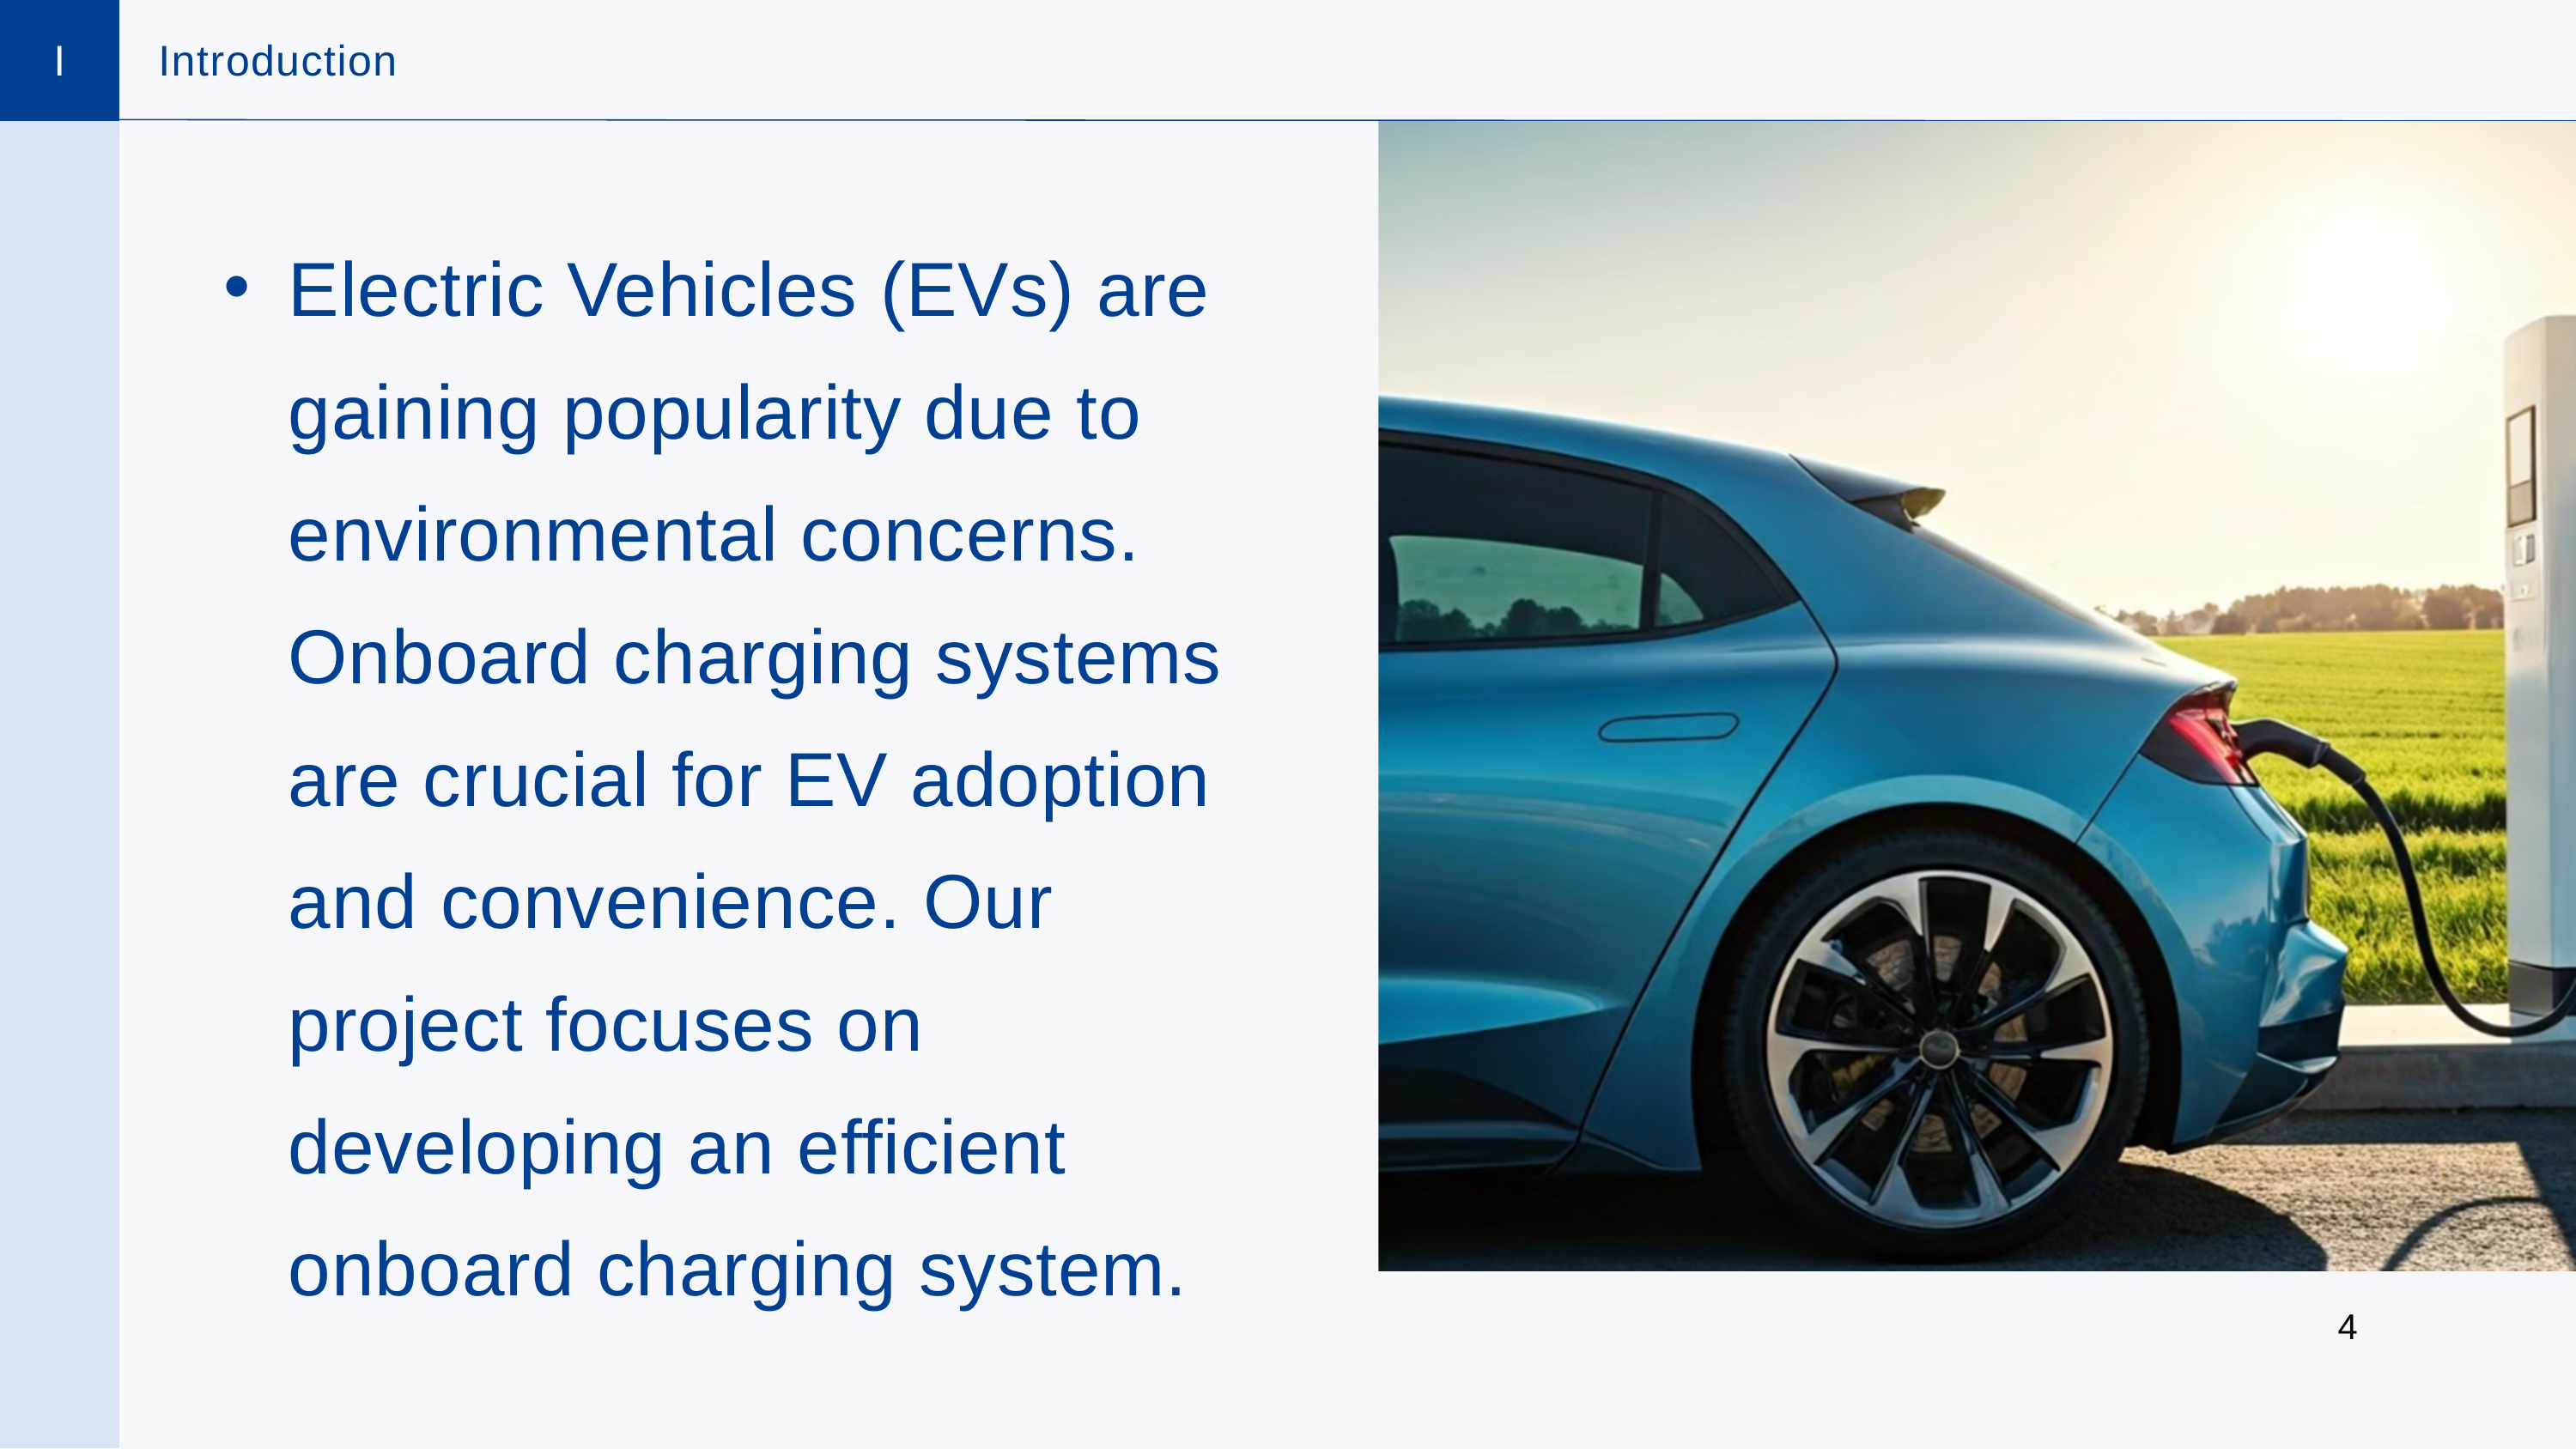

I
Introduction

Electric Vehicles (EVs) are gaining popularity due to environmental concerns. Onboard charging systems are crucial for EV adoption and convenience. Our project focuses on developing an efficient onboard charging system.
4